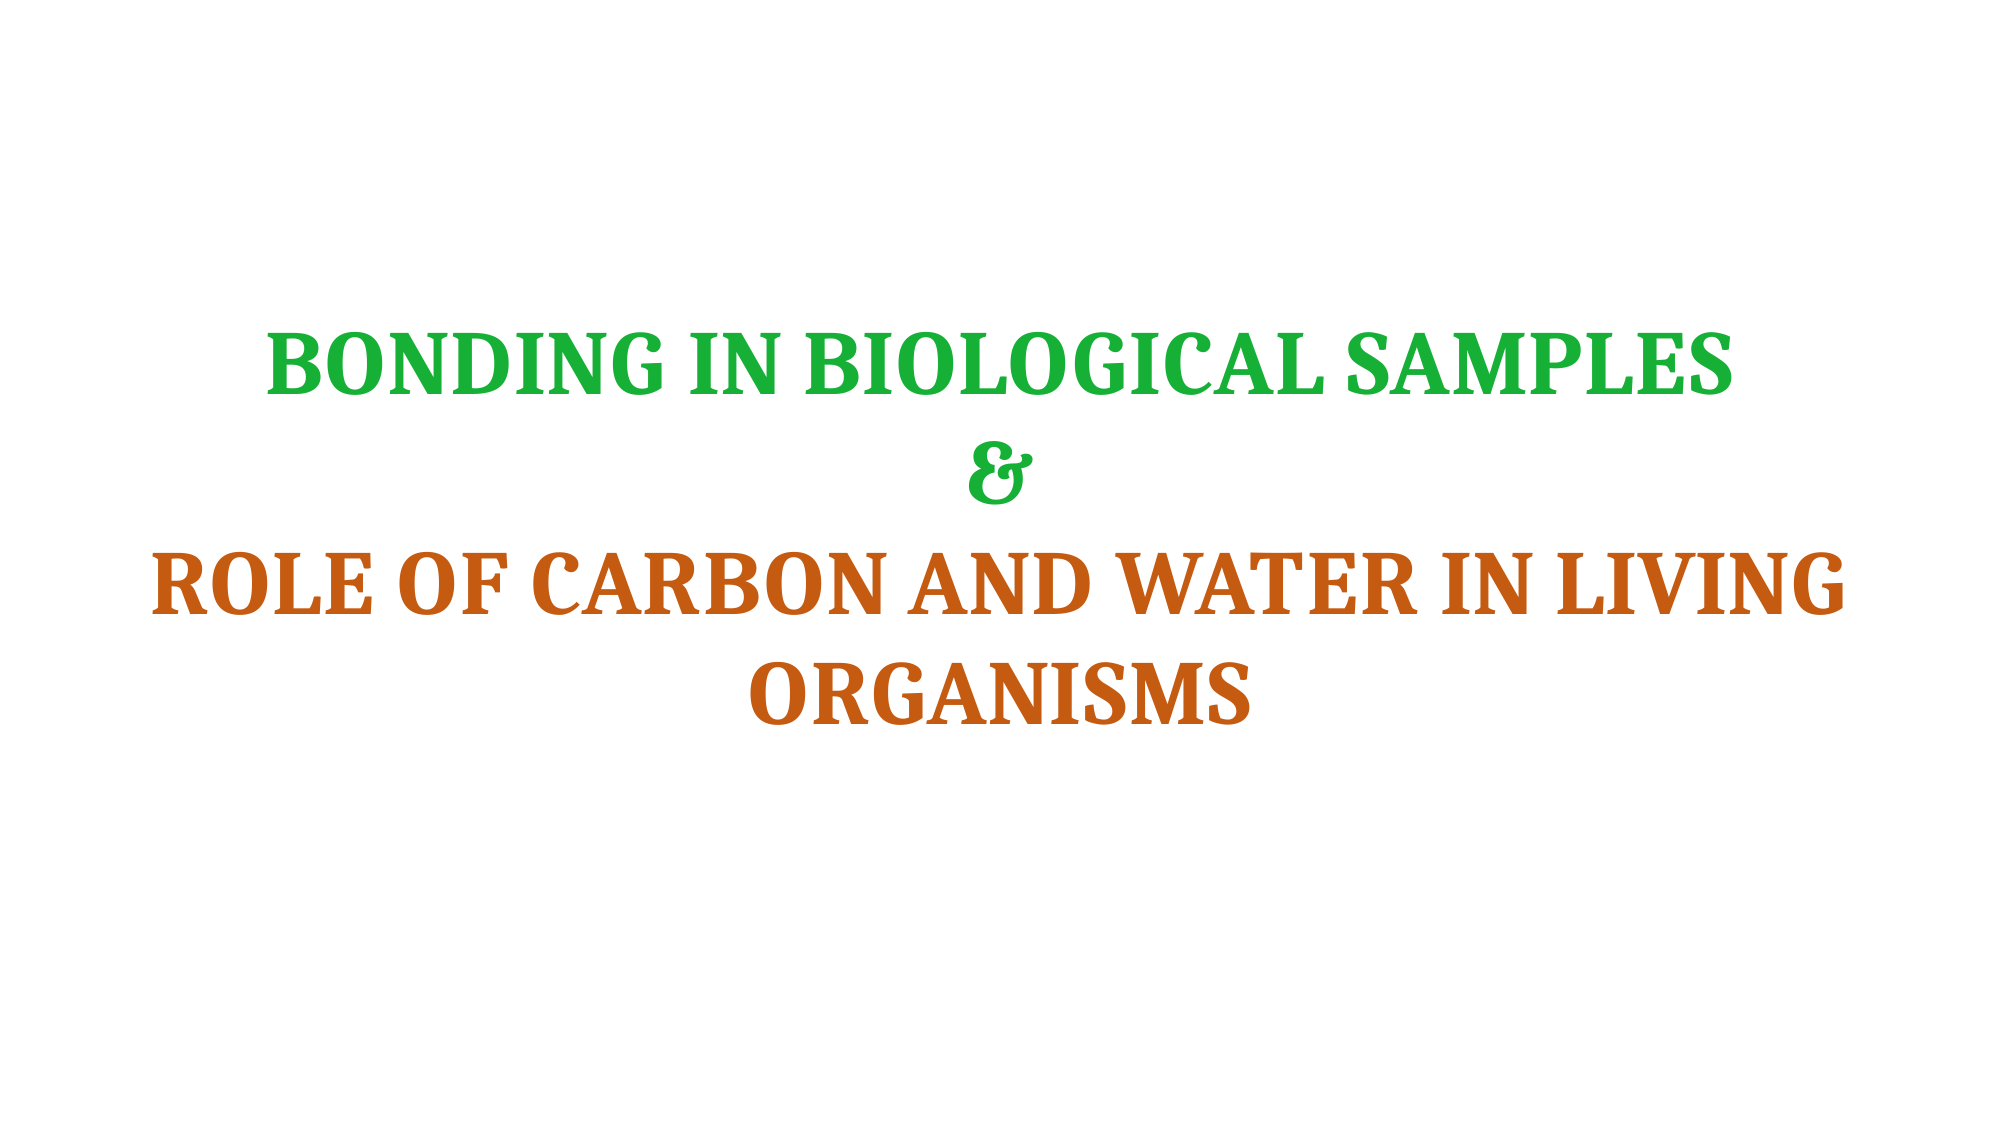

BONDING IN BIOLOGICAL SAMPLES
&
ROLE OF CARBON AND WATER IN LIVING ORGANISMS